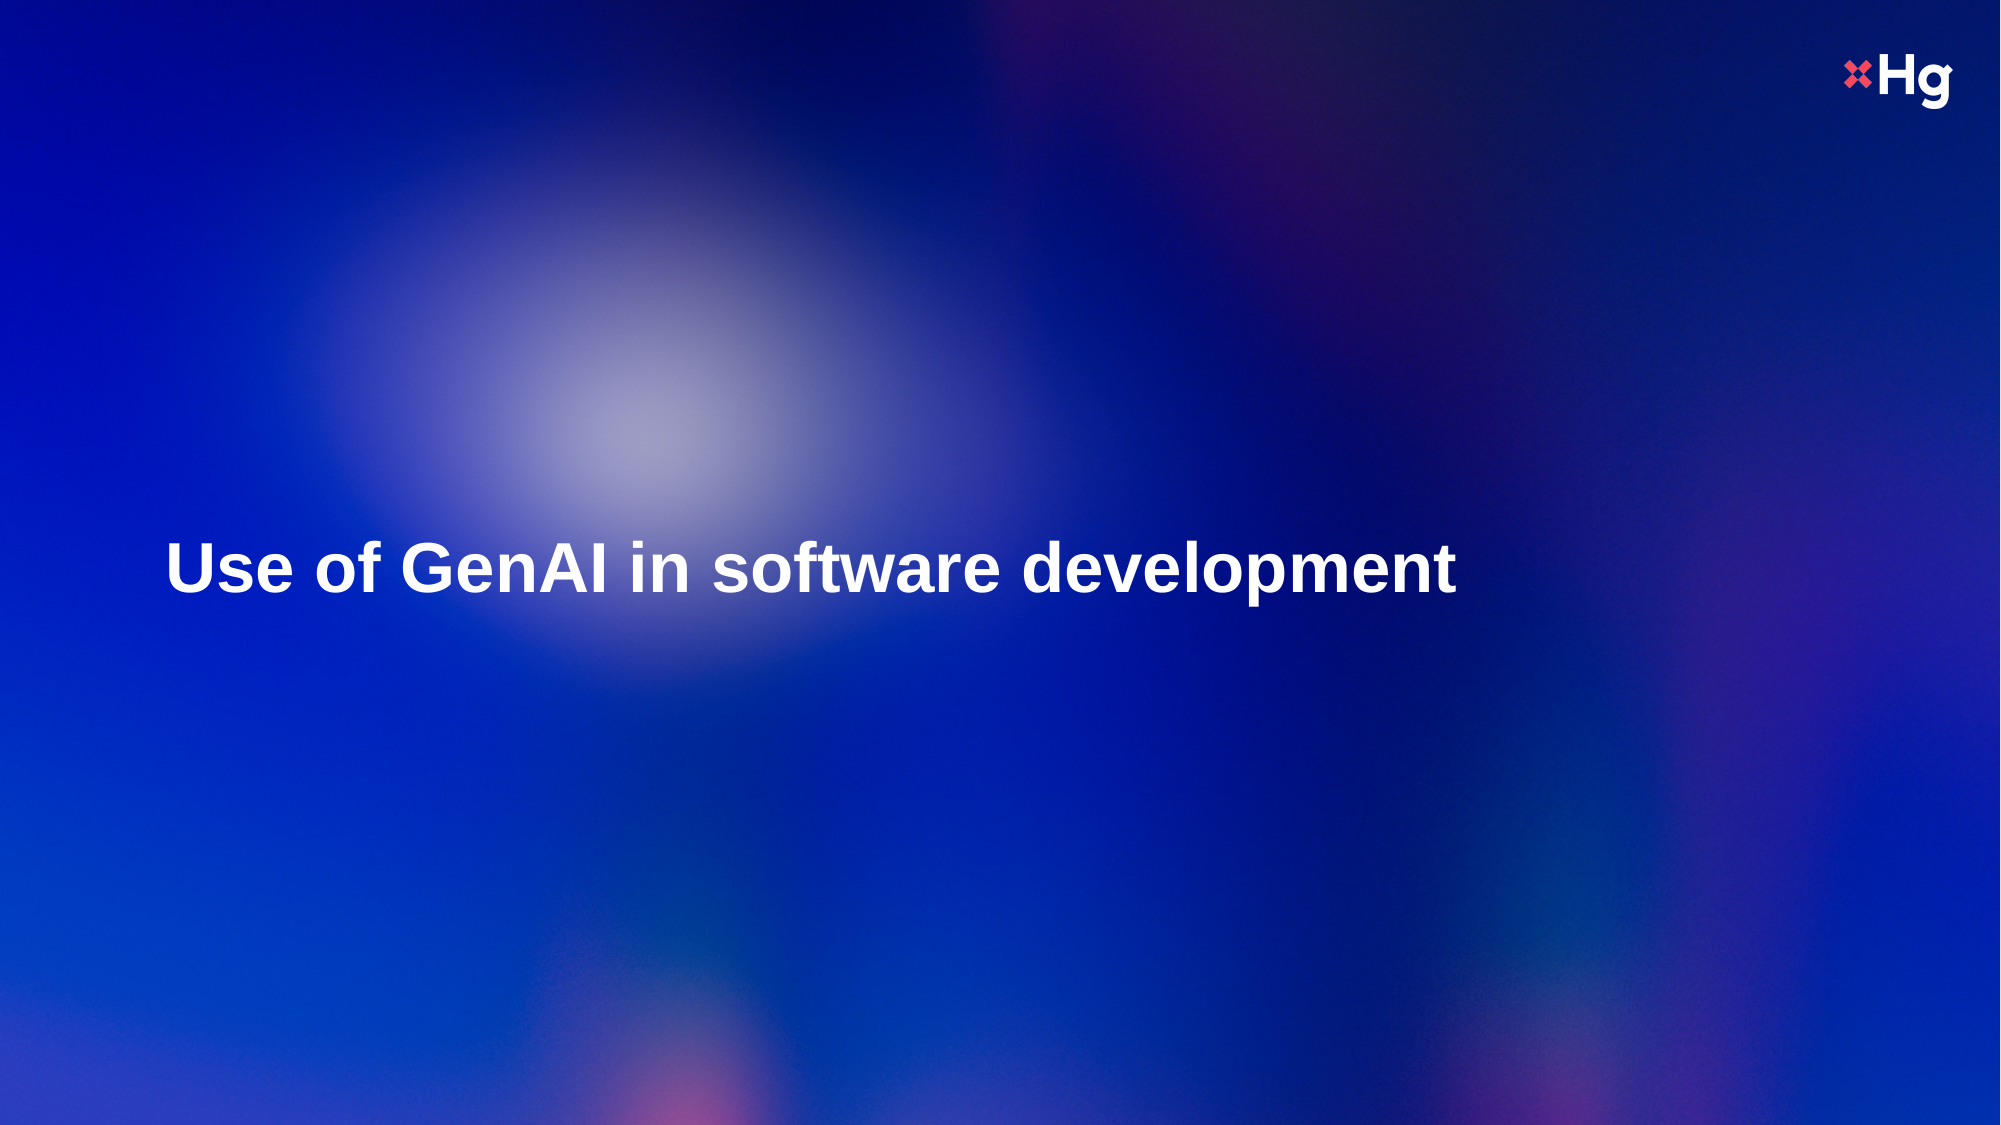

# Use of GenAI in software development